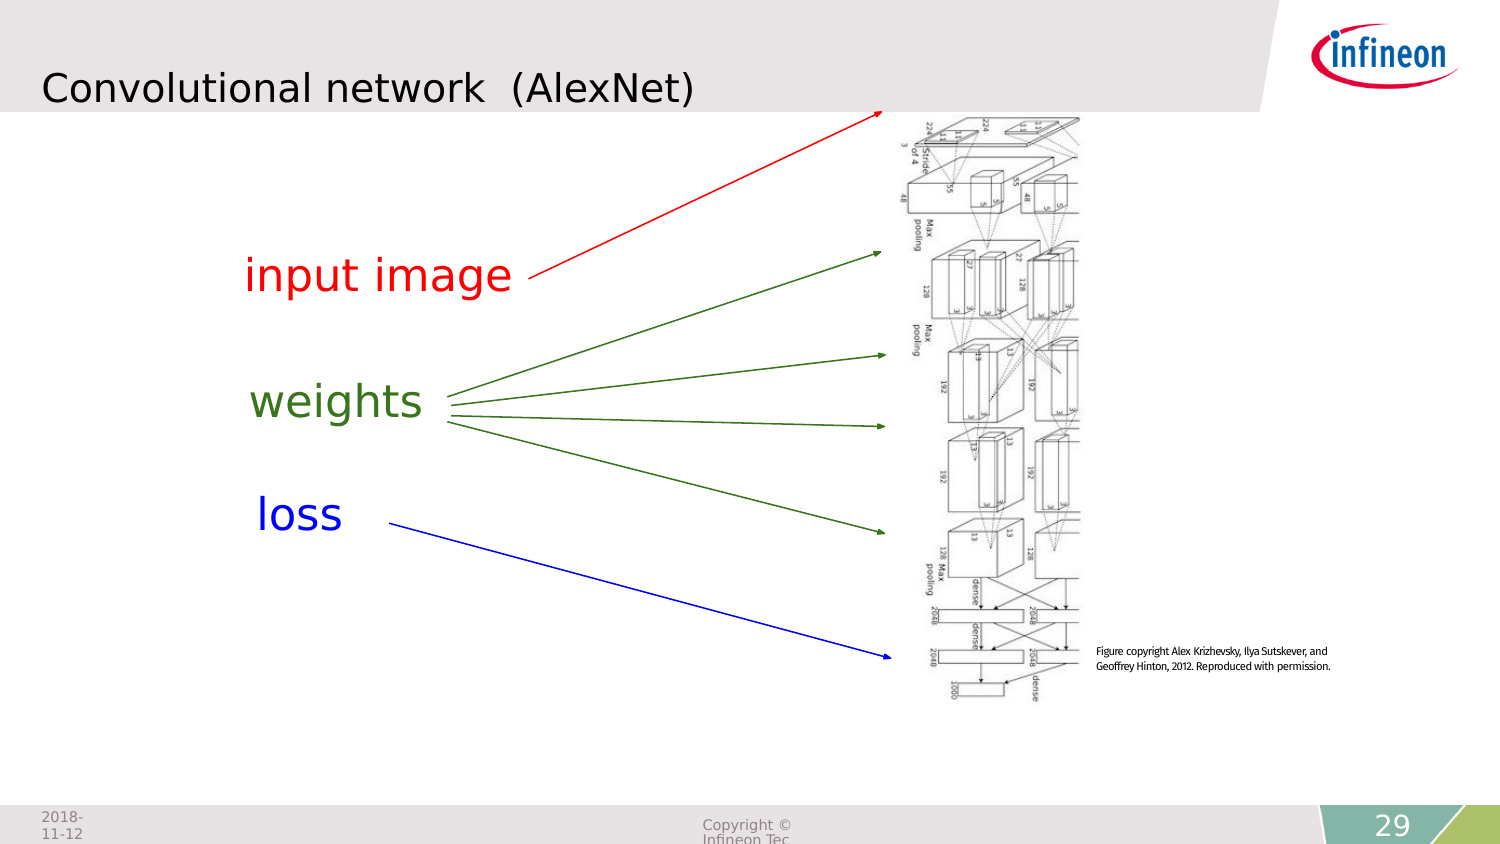

# Convolutional network  (AlexNet)

input image
weights  loss

Figure copyright Alex Krizhevsky, Ilya Sutskever, and  Geoffrey Hinton, 2012. Reproduced with permission.

2018-11-12
Copyright © Infineon Technologies AG 2018. All rights reserved.
29